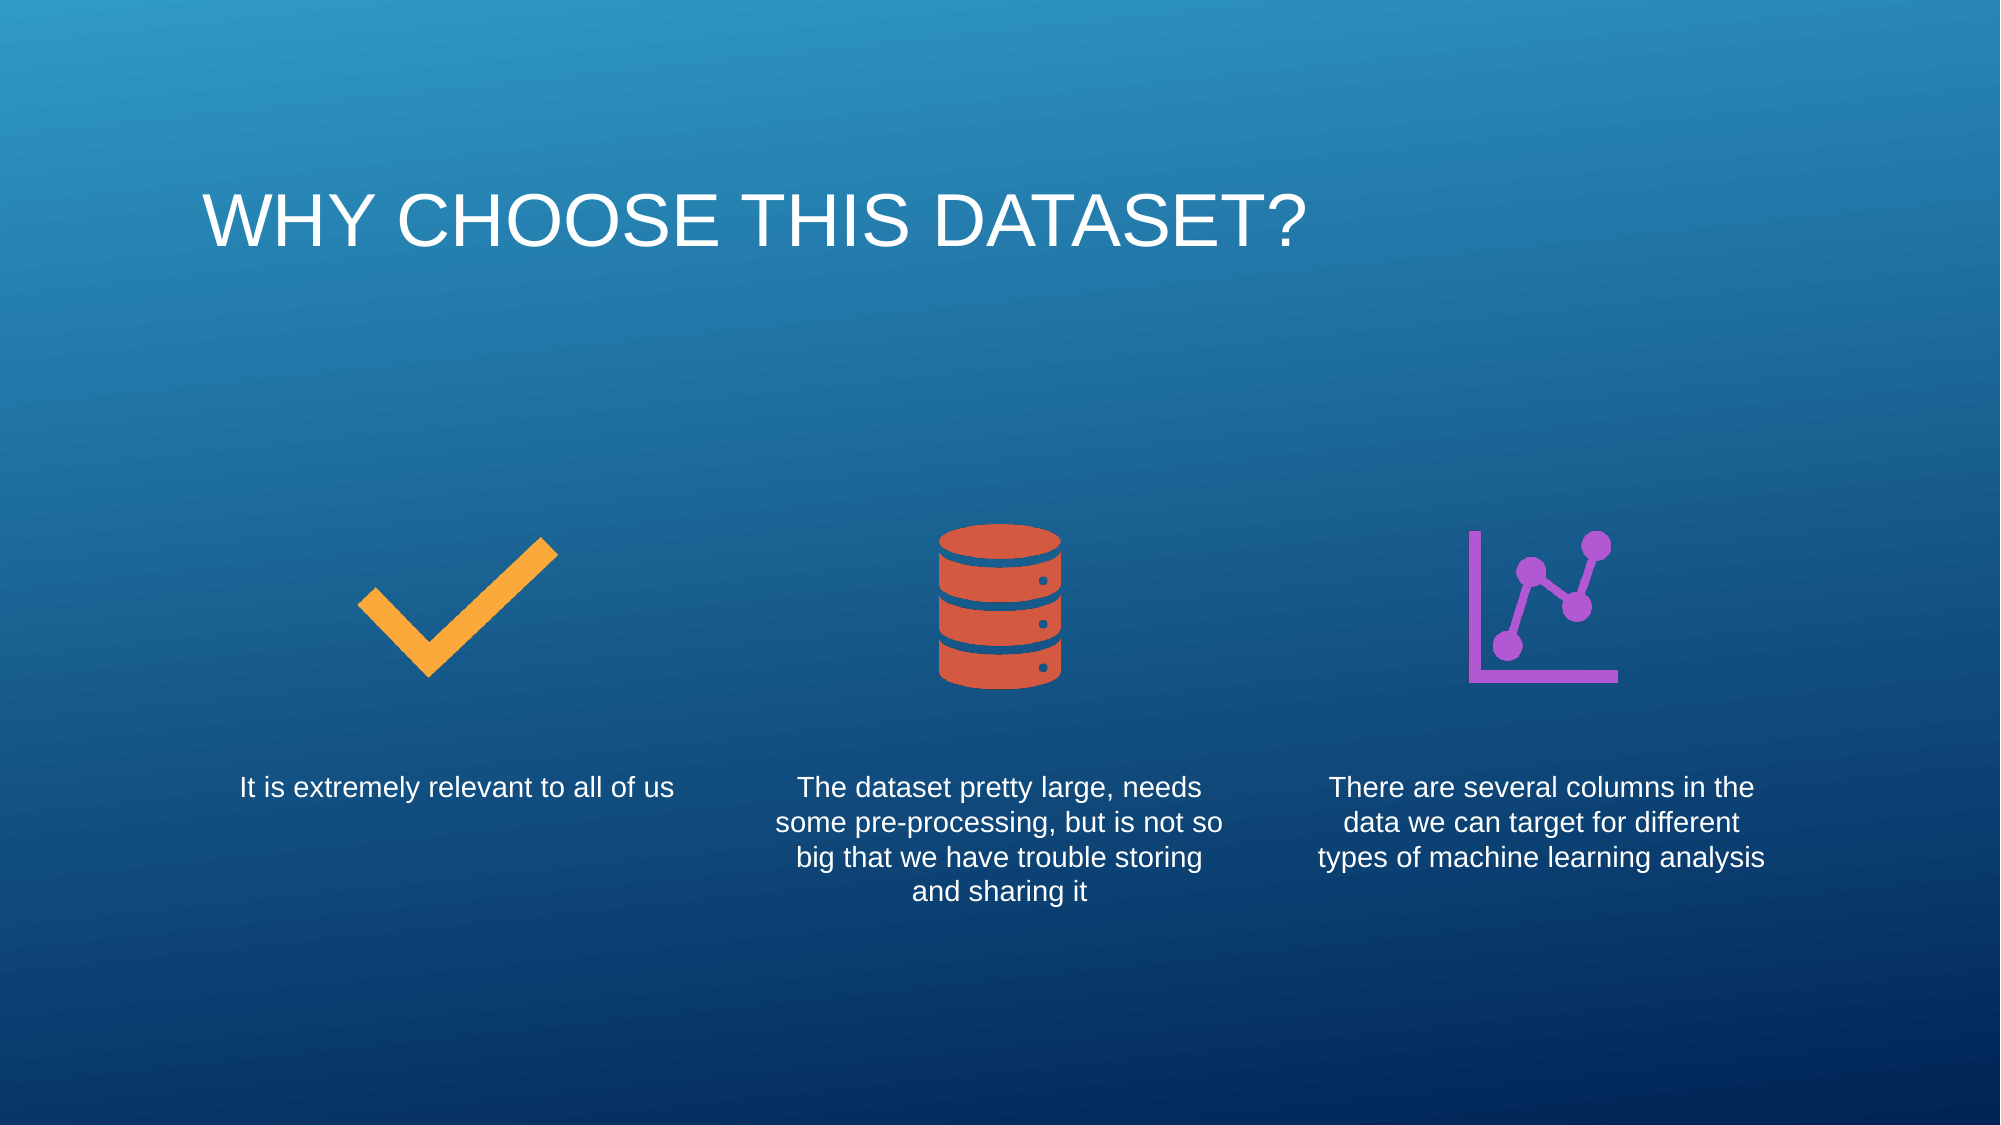

# Why choose this dataset?
It is extremely relevant to all of us
The dataset pretty large, needs some pre-processing, but is not so big that we have trouble storing and sharing it
There are several columns in the data we can target for different types of machine learning analysis